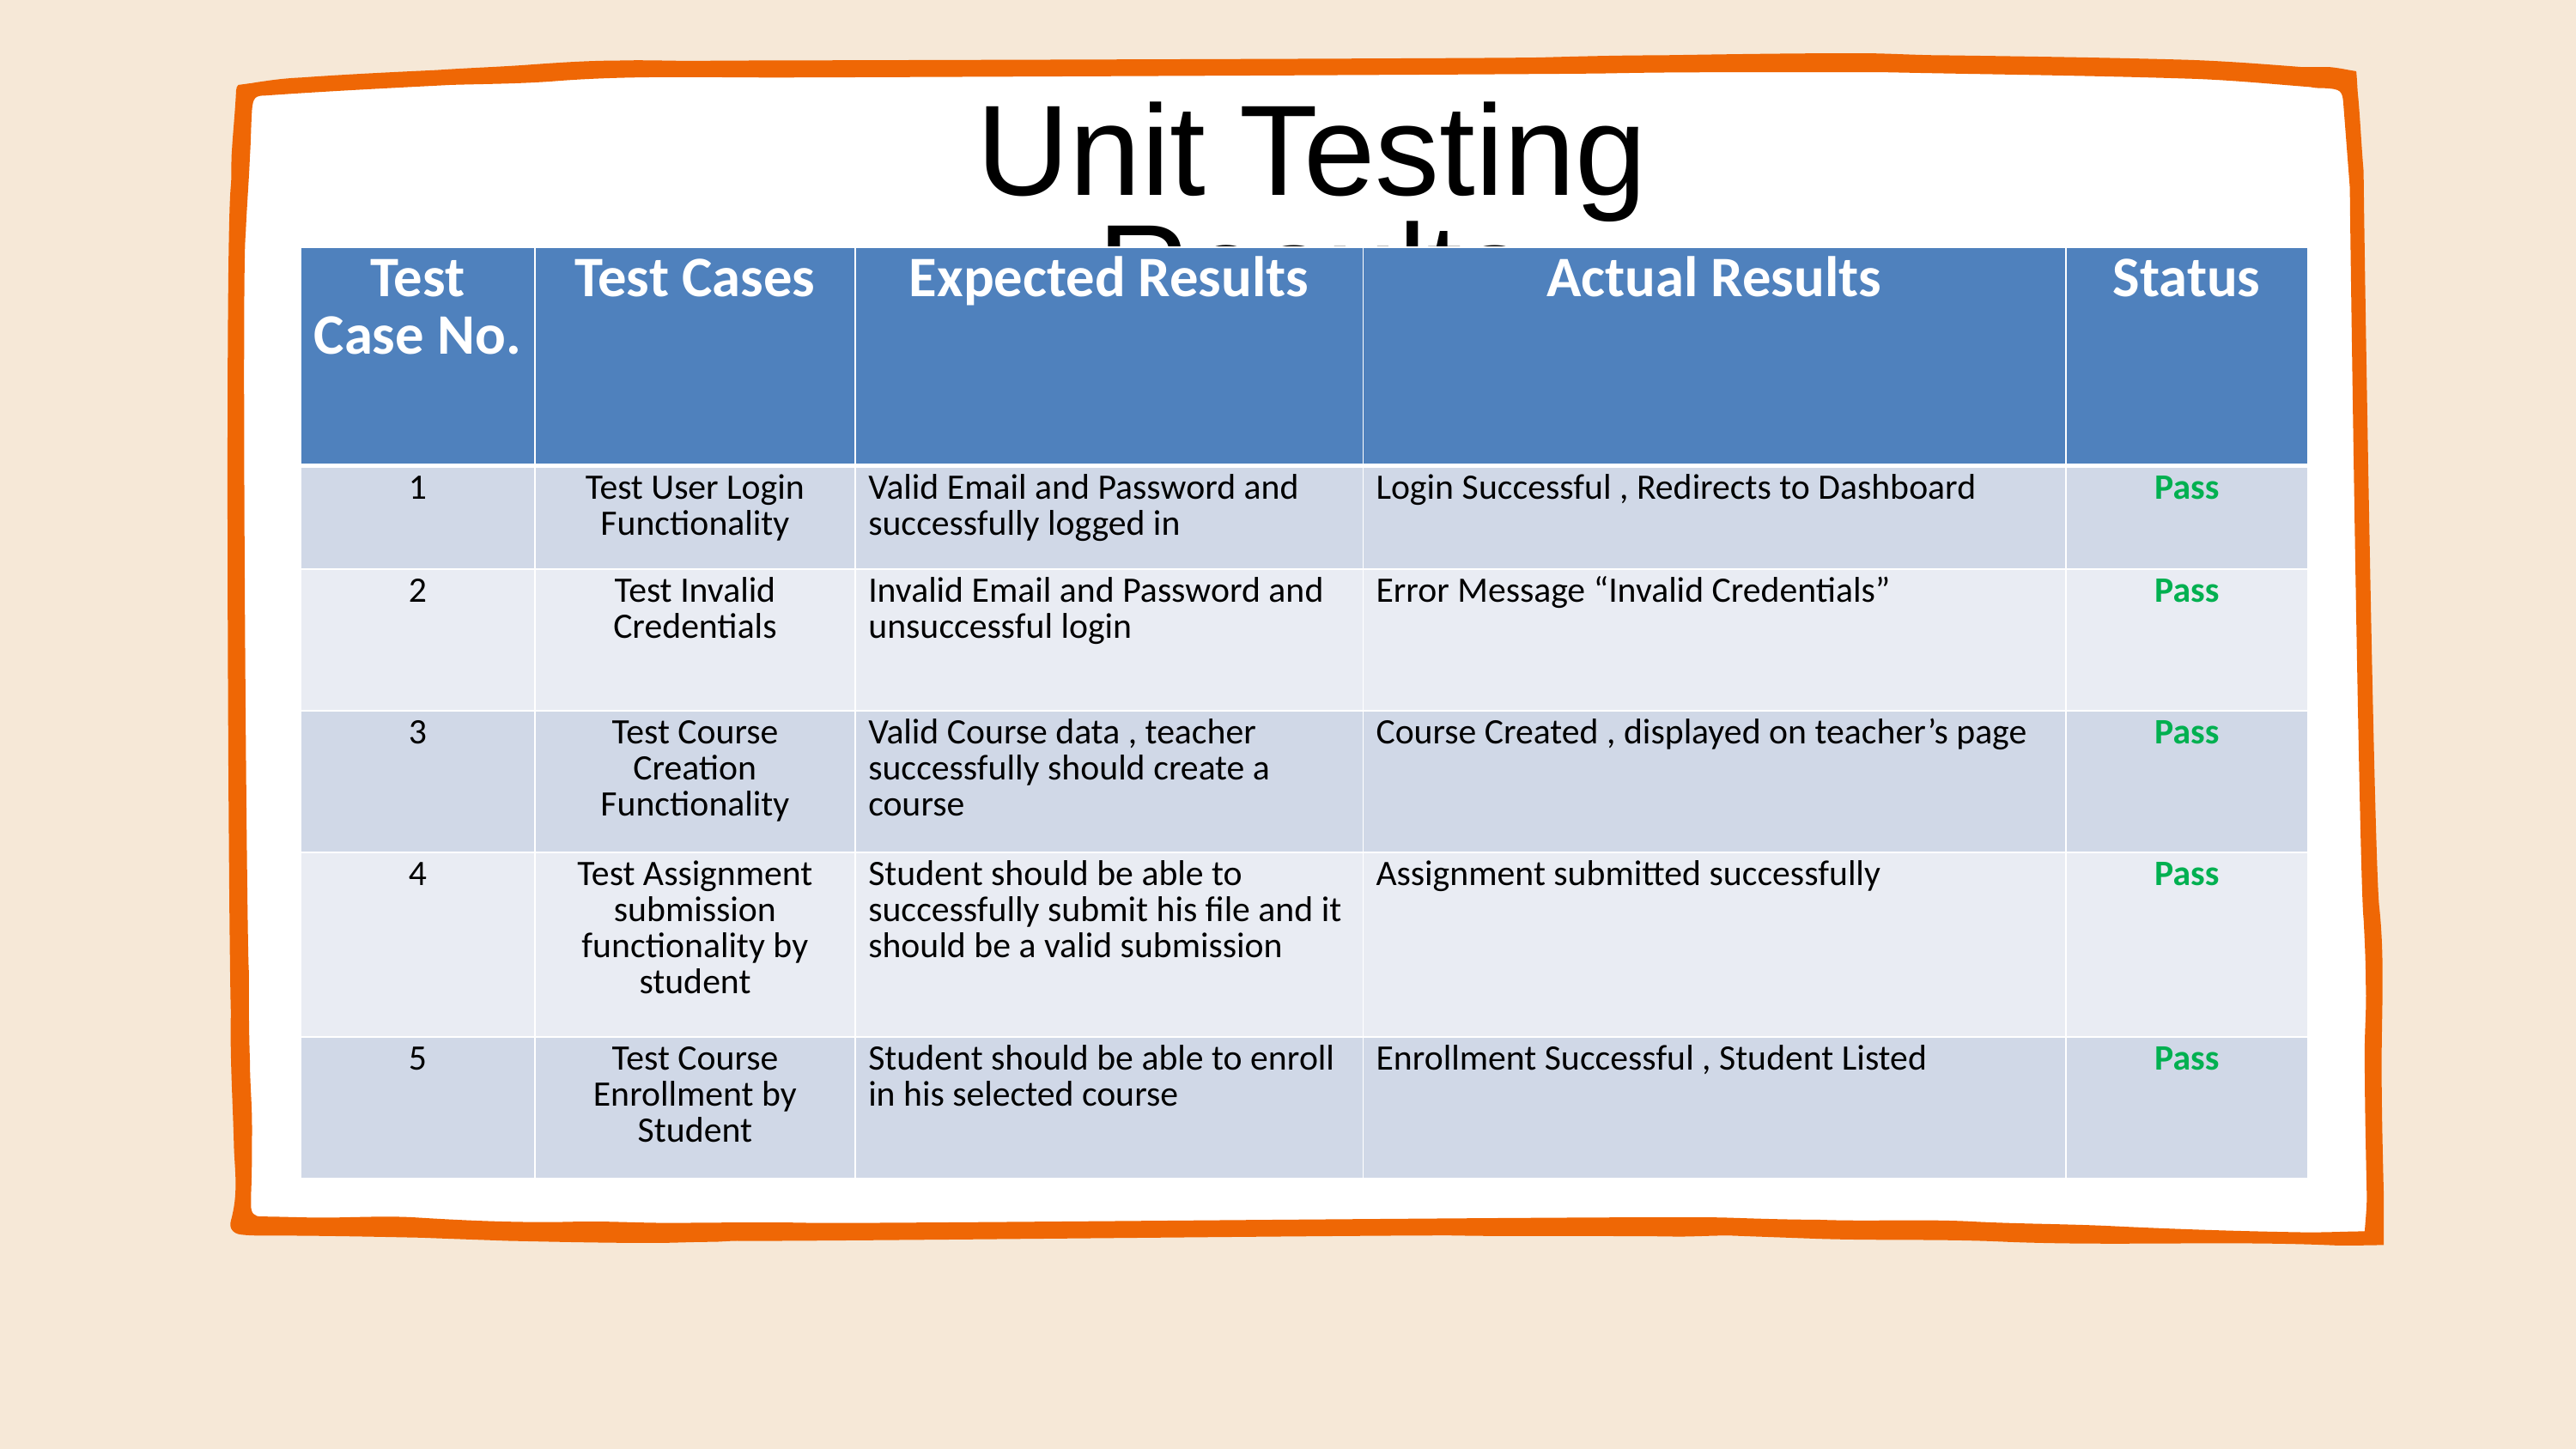

Unit Testing Results
| Test Case No. | Test Cases | Expected Results | Actual Results | Status |
| --- | --- | --- | --- | --- |
| 1 | Test User Login Functionality | Valid Email and Password and successfully logged in | Login Successful , Redirects to Dashboard | Pass |
| 2 | Test Invalid Credentials | Invalid Email and Password and unsuccessful login | Error Message “Invalid Credentials” | Pass |
| 3 | Test Course Creation Functionality | Valid Course data , teacher successfully should create a course | Course Created , displayed on teacher’s page | Pass |
| 4 | Test Assignment submission functionality by student | Student should be able to successfully submit his file and it should be a valid submission | Assignment submitted successfully | Pass |
| 5 | Test Course Enrollment by Student | Student should be able to enroll in his selected course | Enrollment Successful , Student Listed | Pass |